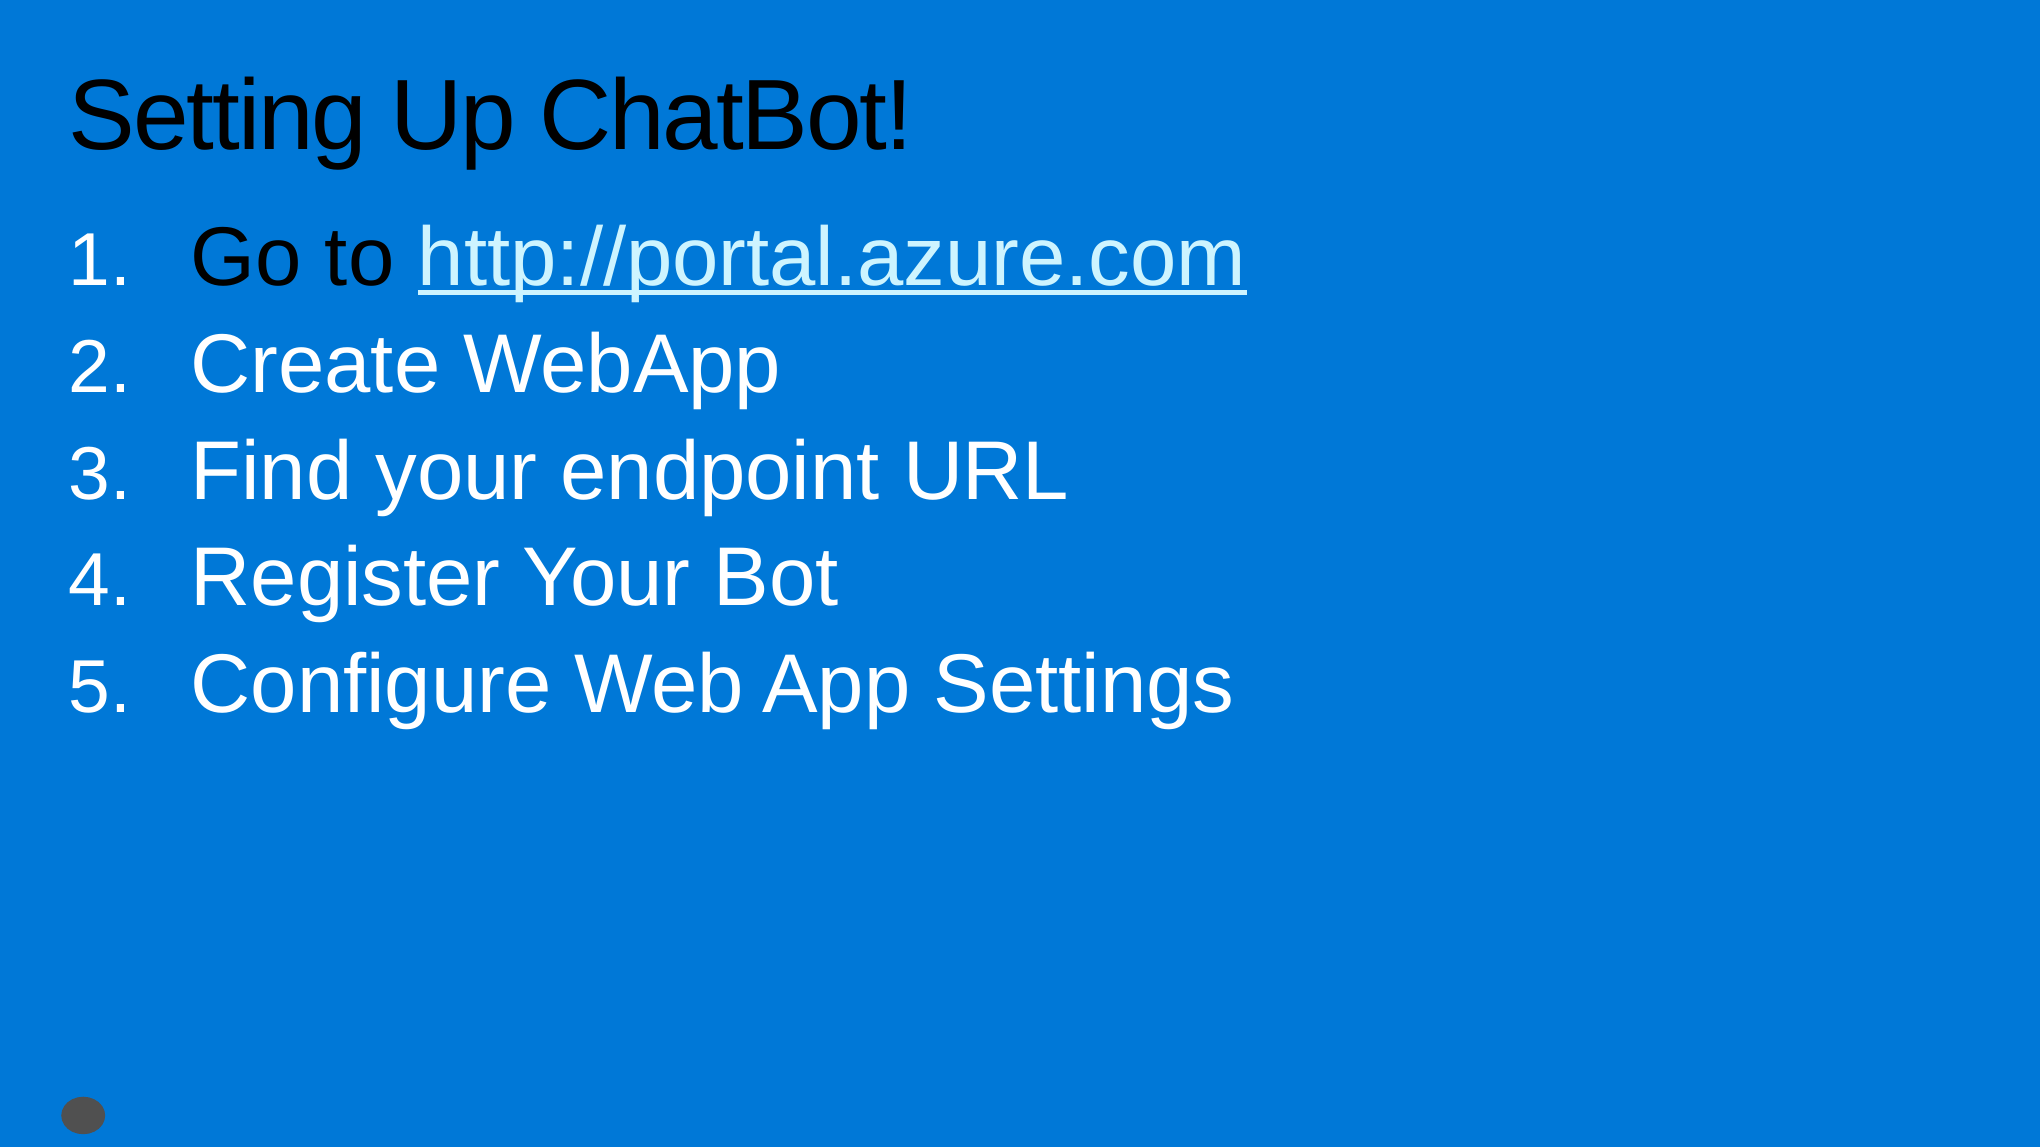

# Setting Up ChatBot!
Go to http://portal.azure.com
Create WebApp
Find your endpoint URL
Register Your Bot
Configure Web App Settings